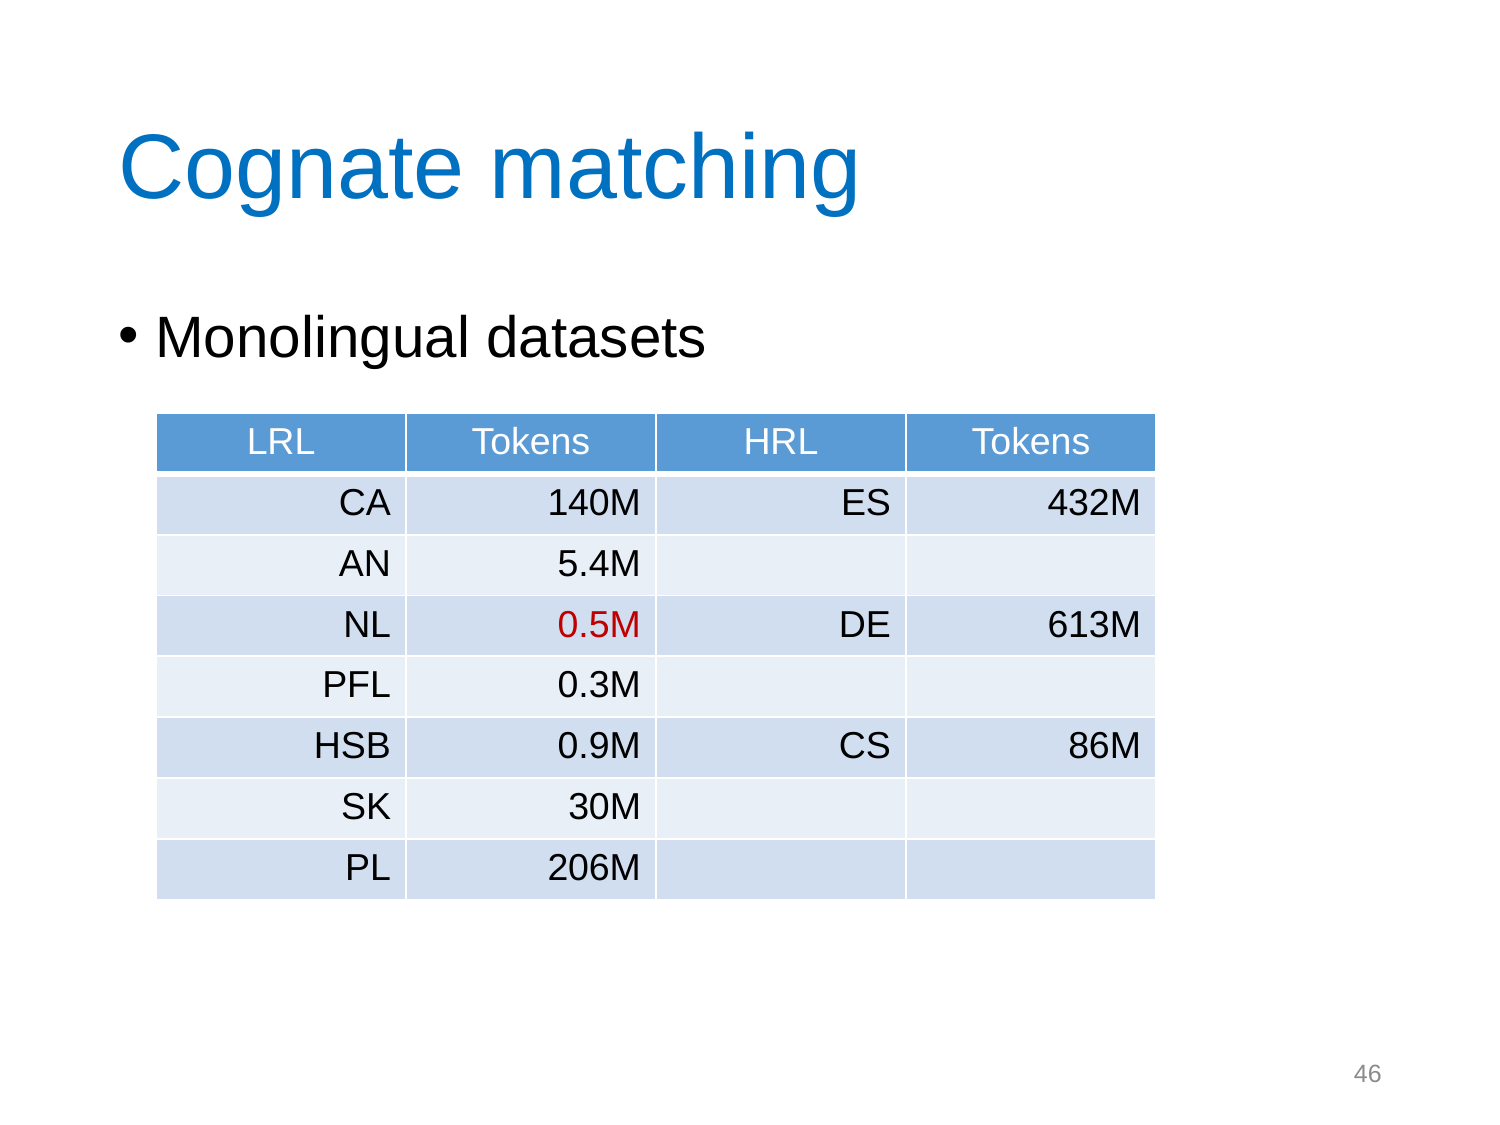

# Cognate matching
Monolingual datasets
| LRL | Tokens | HRL | Tokens |
| --- | --- | --- | --- |
| CA | 140M | ES | 432M |
| AN | 5.4M |  |  |
| NL | 0.5M | DE | 613M |
| PFL | 0.3M |  |  |
| HSB | 0.9M | CS | 86M |
| SK | 30M |  |  |
| PL | 206M |  |  |
46